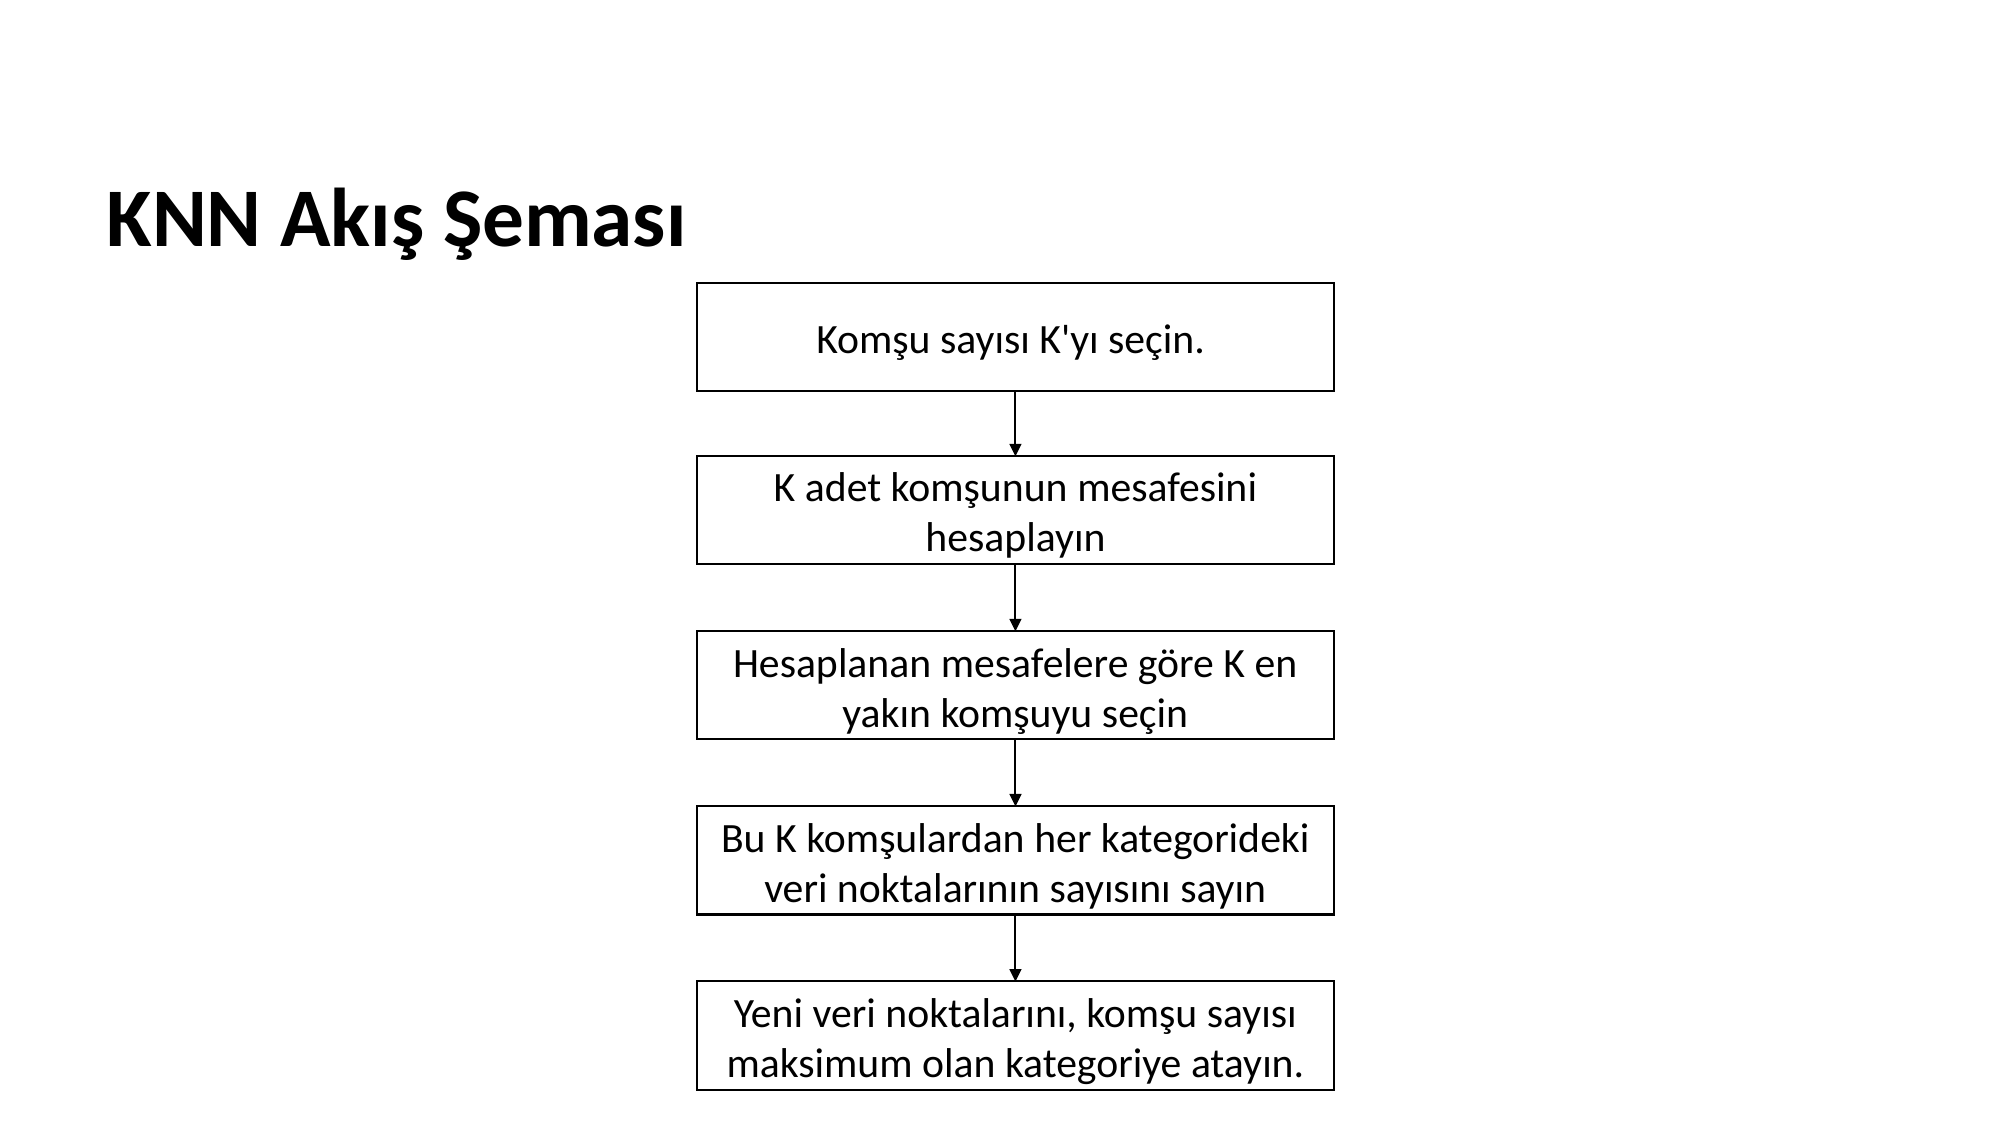

# KNN Akış Şeması

Komşu sayısı K'yı seçin.
K adet komşunun mesafesini hesaplayın
Hesaplanan mesafelere göre K en yakın komşuyu seçin
Bu K komşulardan her kategorideki veri noktalarının sayısını sayın
Yeni veri noktalarını, komşu sayısı maksimum olan kategoriye atayın.